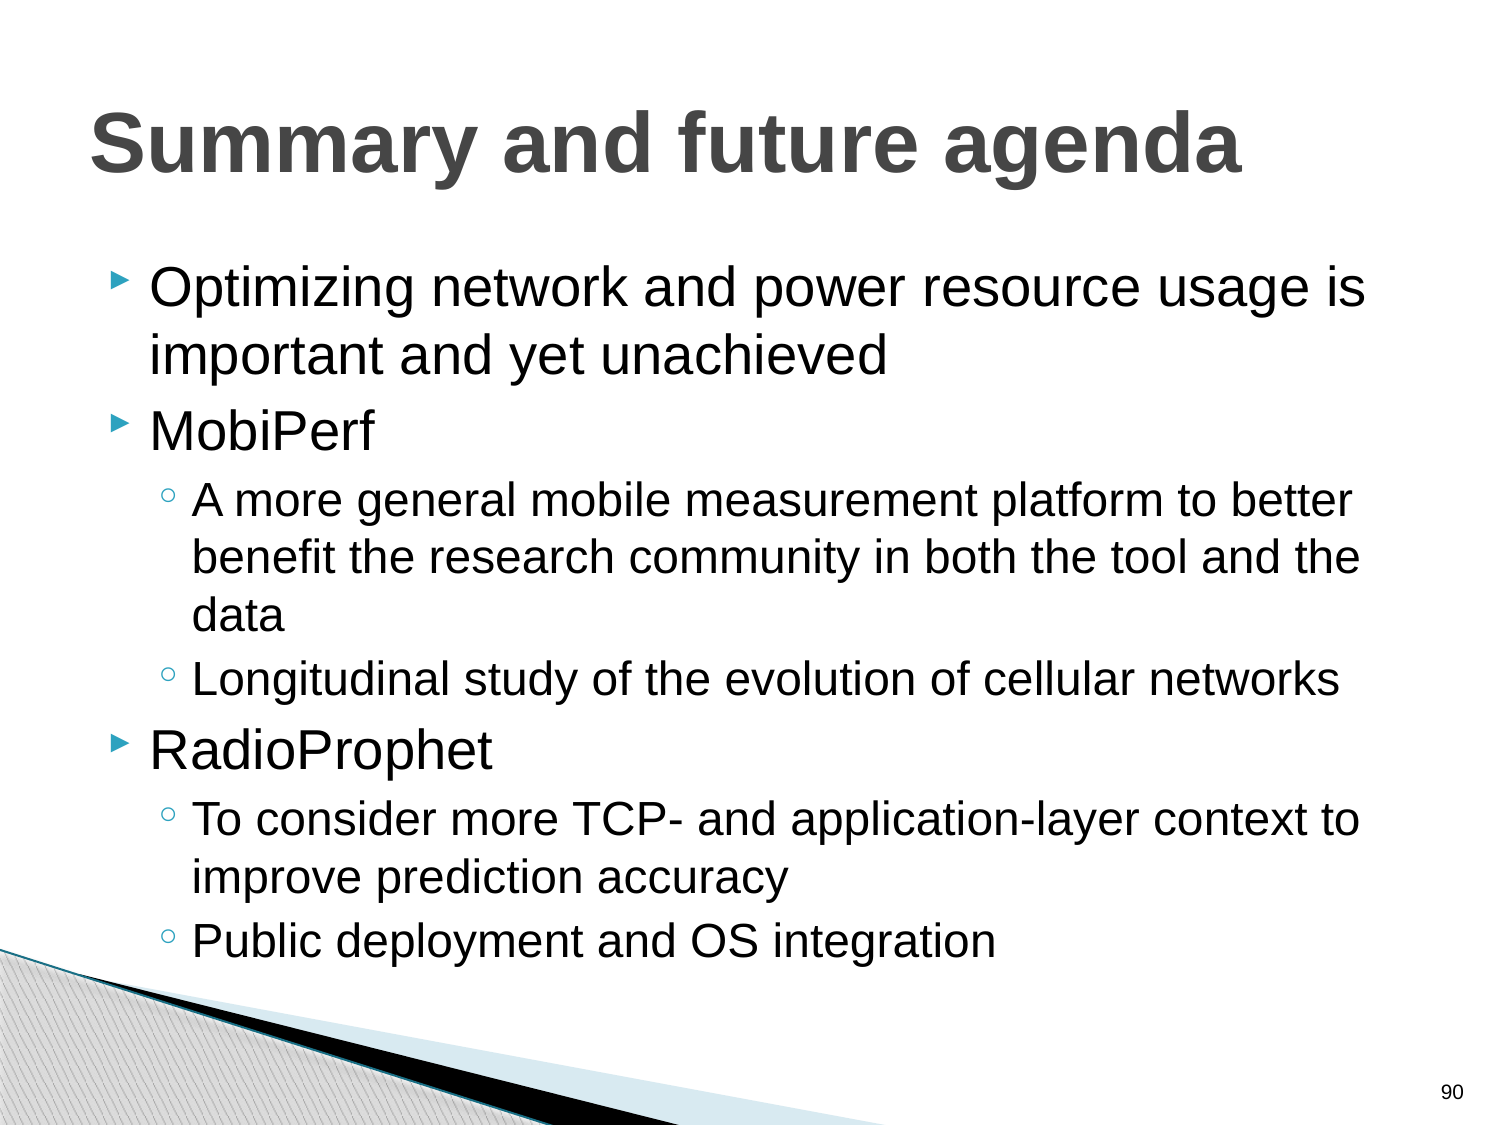

# Summary and future agenda
Optimizing network and power resource usage is important and yet unachieved
MobiPerf
A more general mobile measurement platform to better benefit the research community in both the tool and the data
Longitudinal study of the evolution of cellular networks
RadioProphet
To consider more TCP- and application-layer context to improve prediction accuracy
Public deployment and OS integration

90